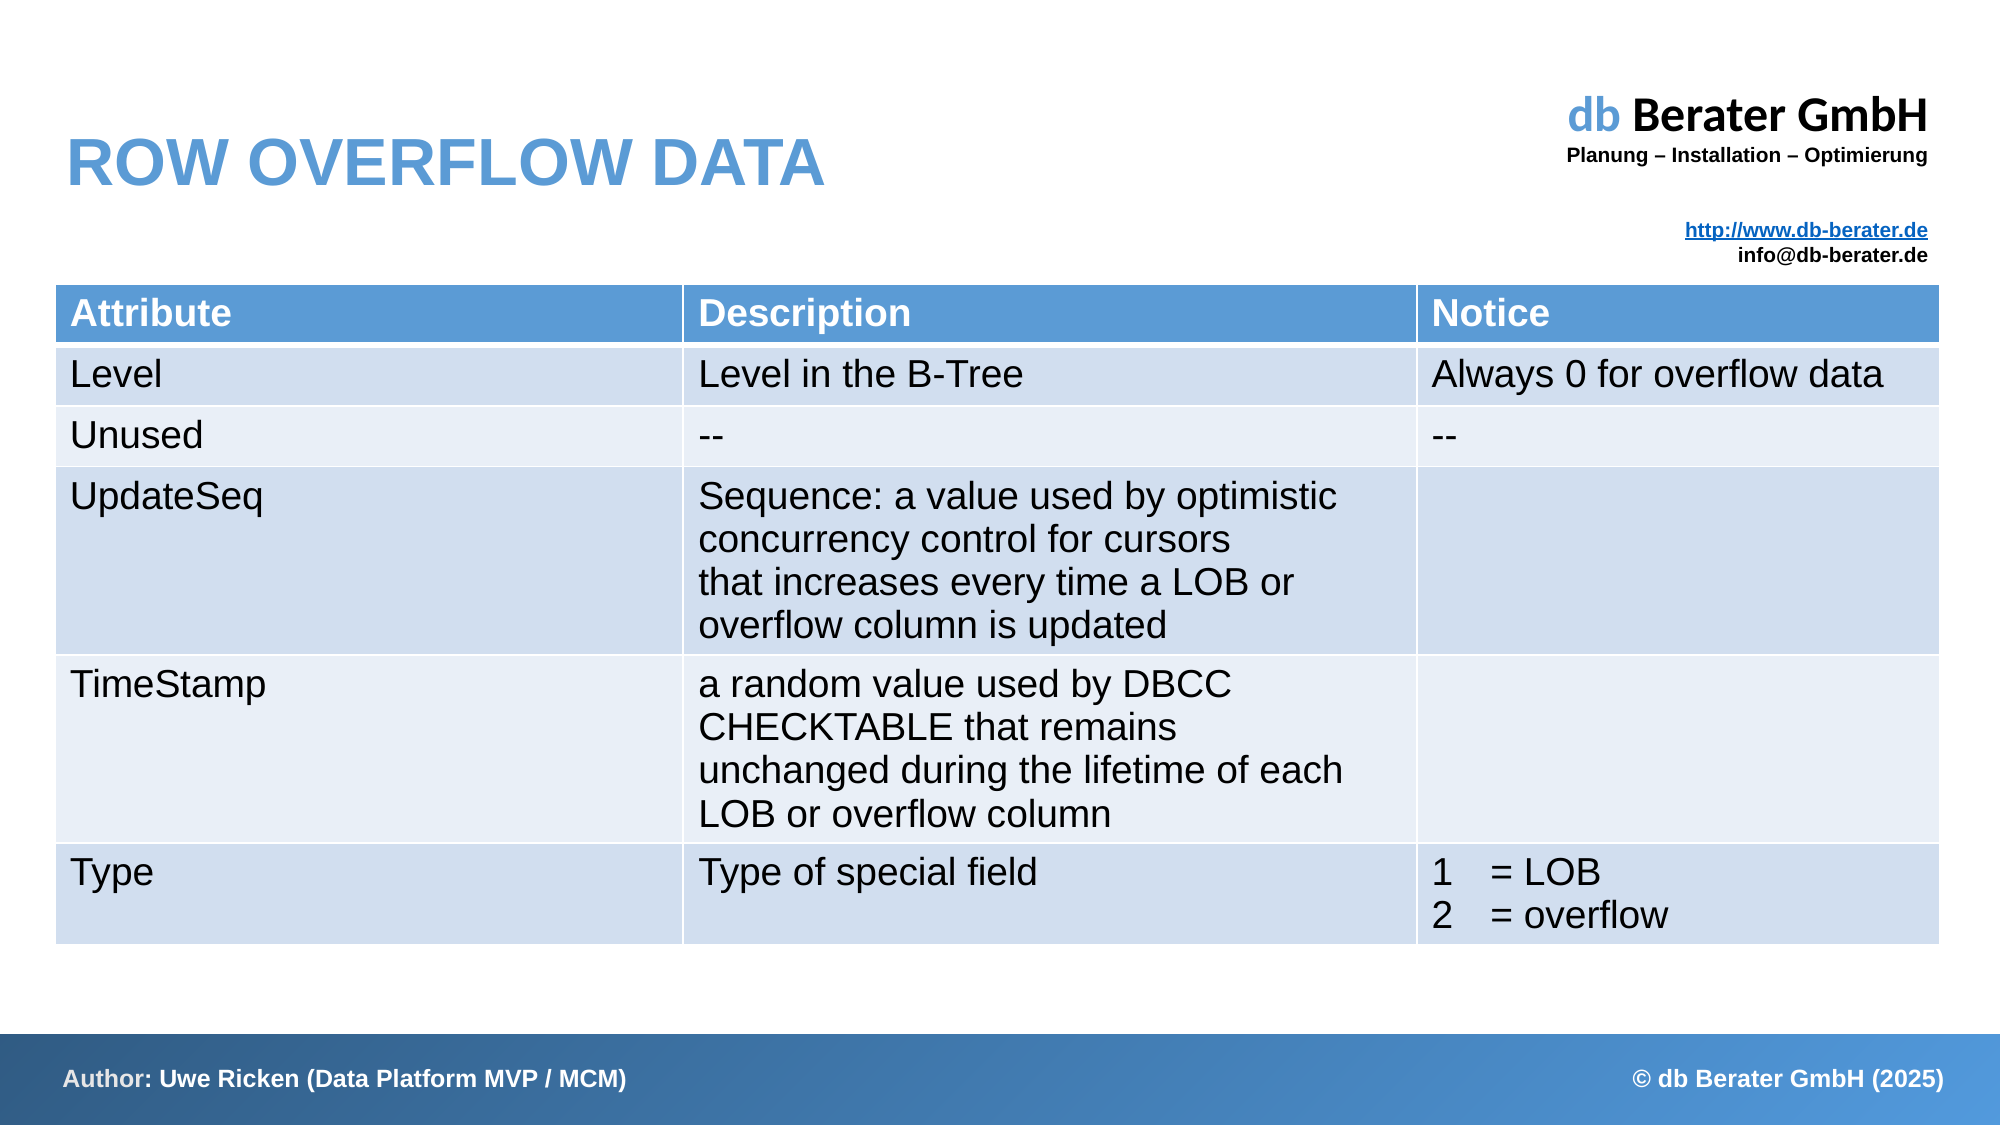

# ROW OVERFLOW DATA
| Attribute | Description | Notice |
| --- | --- | --- |
| Level | Level in the B-Tree | Always 0 for overflow data |
| Unused | -- | -- |
| UpdateSeq | Sequence: a value used by optimistic concurrency control for cursors that increases every time a LOB or overflow column is updated |  |
| TimeStamp | a random value used by DBCC CHECKTABLE that remains unchanged during the lifetime of each LOB or overflow column |  |
| Type | Type of special field | 1 = LOB 2 = overflow |